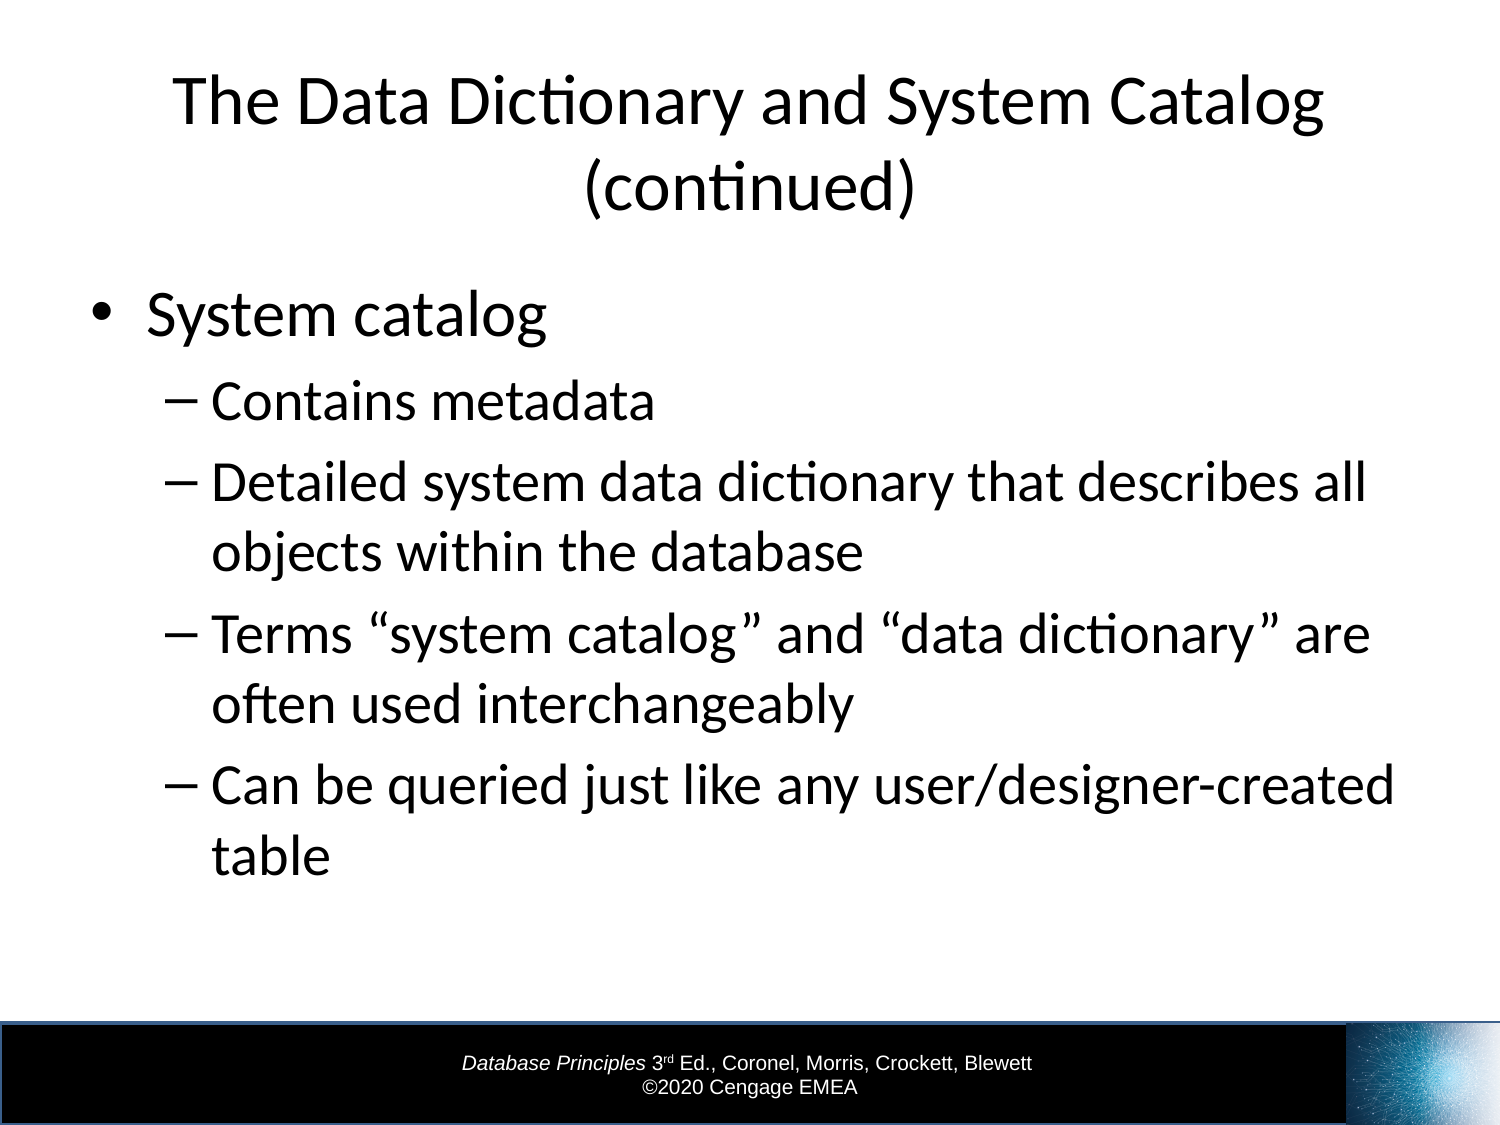

# The Data Dictionary and System Catalog (continued)
System catalog
Contains metadata
Detailed system data dictionary that describes all objects within the database
Terms “system catalog” and “data dictionary” are often used interchangeably
Can be queried just like any user/designer-created table